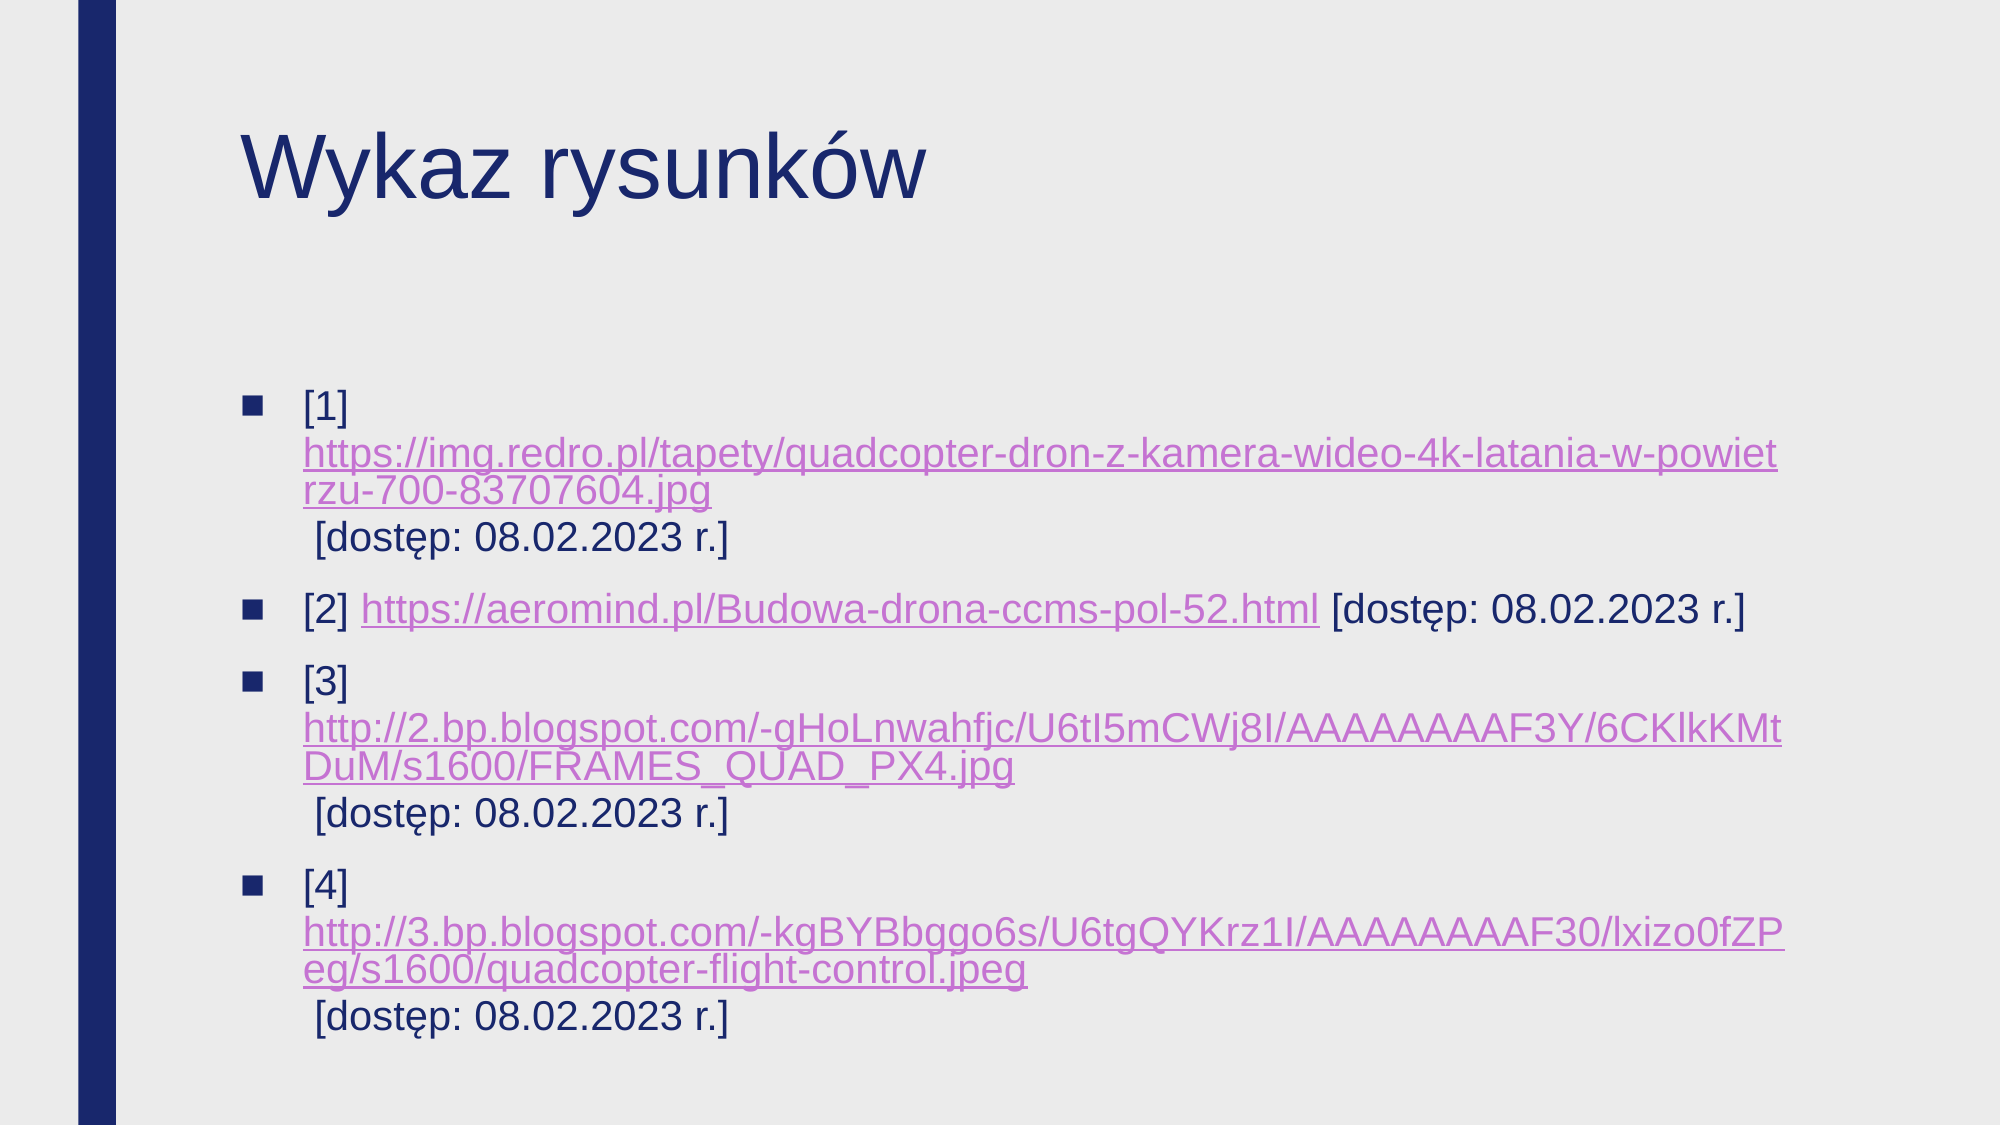

# Wykaz rysunków
[1] https://img.redro.pl/tapety/quadcopter-dron-z-kamera-wideo-4k-latania-w-powietrzu-700-83707604.jpg [dostęp: 08.02.2023 r.]
[2] https://aeromind.pl/Budowa-drona-ccms-pol-52.html [dostęp: 08.02.2023 r.]
[3] http://2.bp.blogspot.com/-gHoLnwahfjc/U6tI5mCWj8I/AAAAAAAAF3Y/6CKlkKMtDuM/s1600/FRAMES_QUAD_PX4.jpg [dostęp: 08.02.2023 r.]
[4] http://3.bp.blogspot.com/-kgBYBbggo6s/U6tgQYKrz1I/AAAAAAAAF30/lxizo0fZPeg/s1600/quadcopter-flight-control.jpeg [dostęp: 08.02.2023 r.]